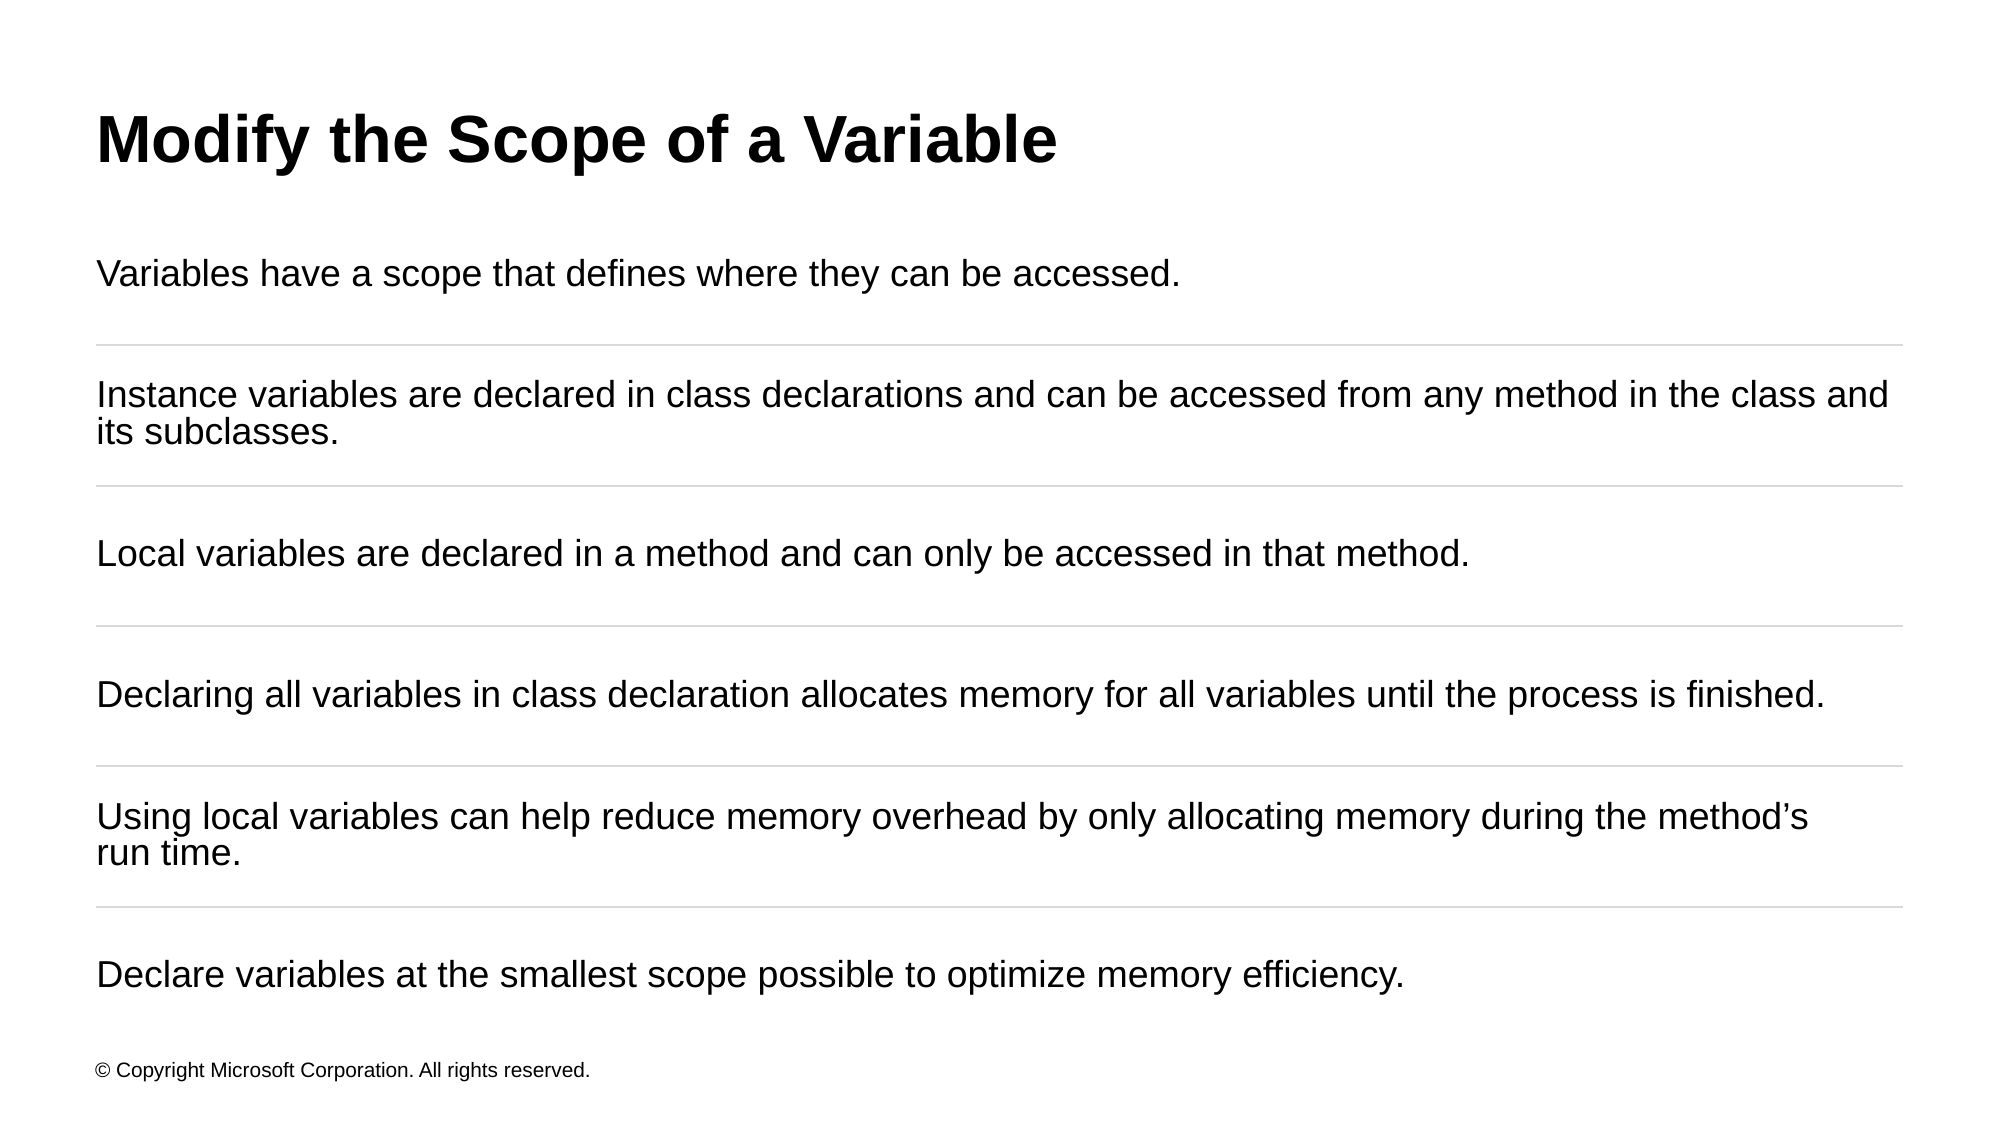

# Modify the Scope of a Variable
Variables have a scope that defines where they can be accessed.
Instance variables are declared in class declarations and can be accessed from any method in the class and its subclasses.
Local variables are declared in a method and can only be accessed in that method.
Declaring all variables in class declaration allocates memory for all variables until the process is finished.
Using local variables can help reduce memory overhead by only allocating memory during the method’s
run time.
Declare variables at the smallest scope possible to optimize memory efficiency.